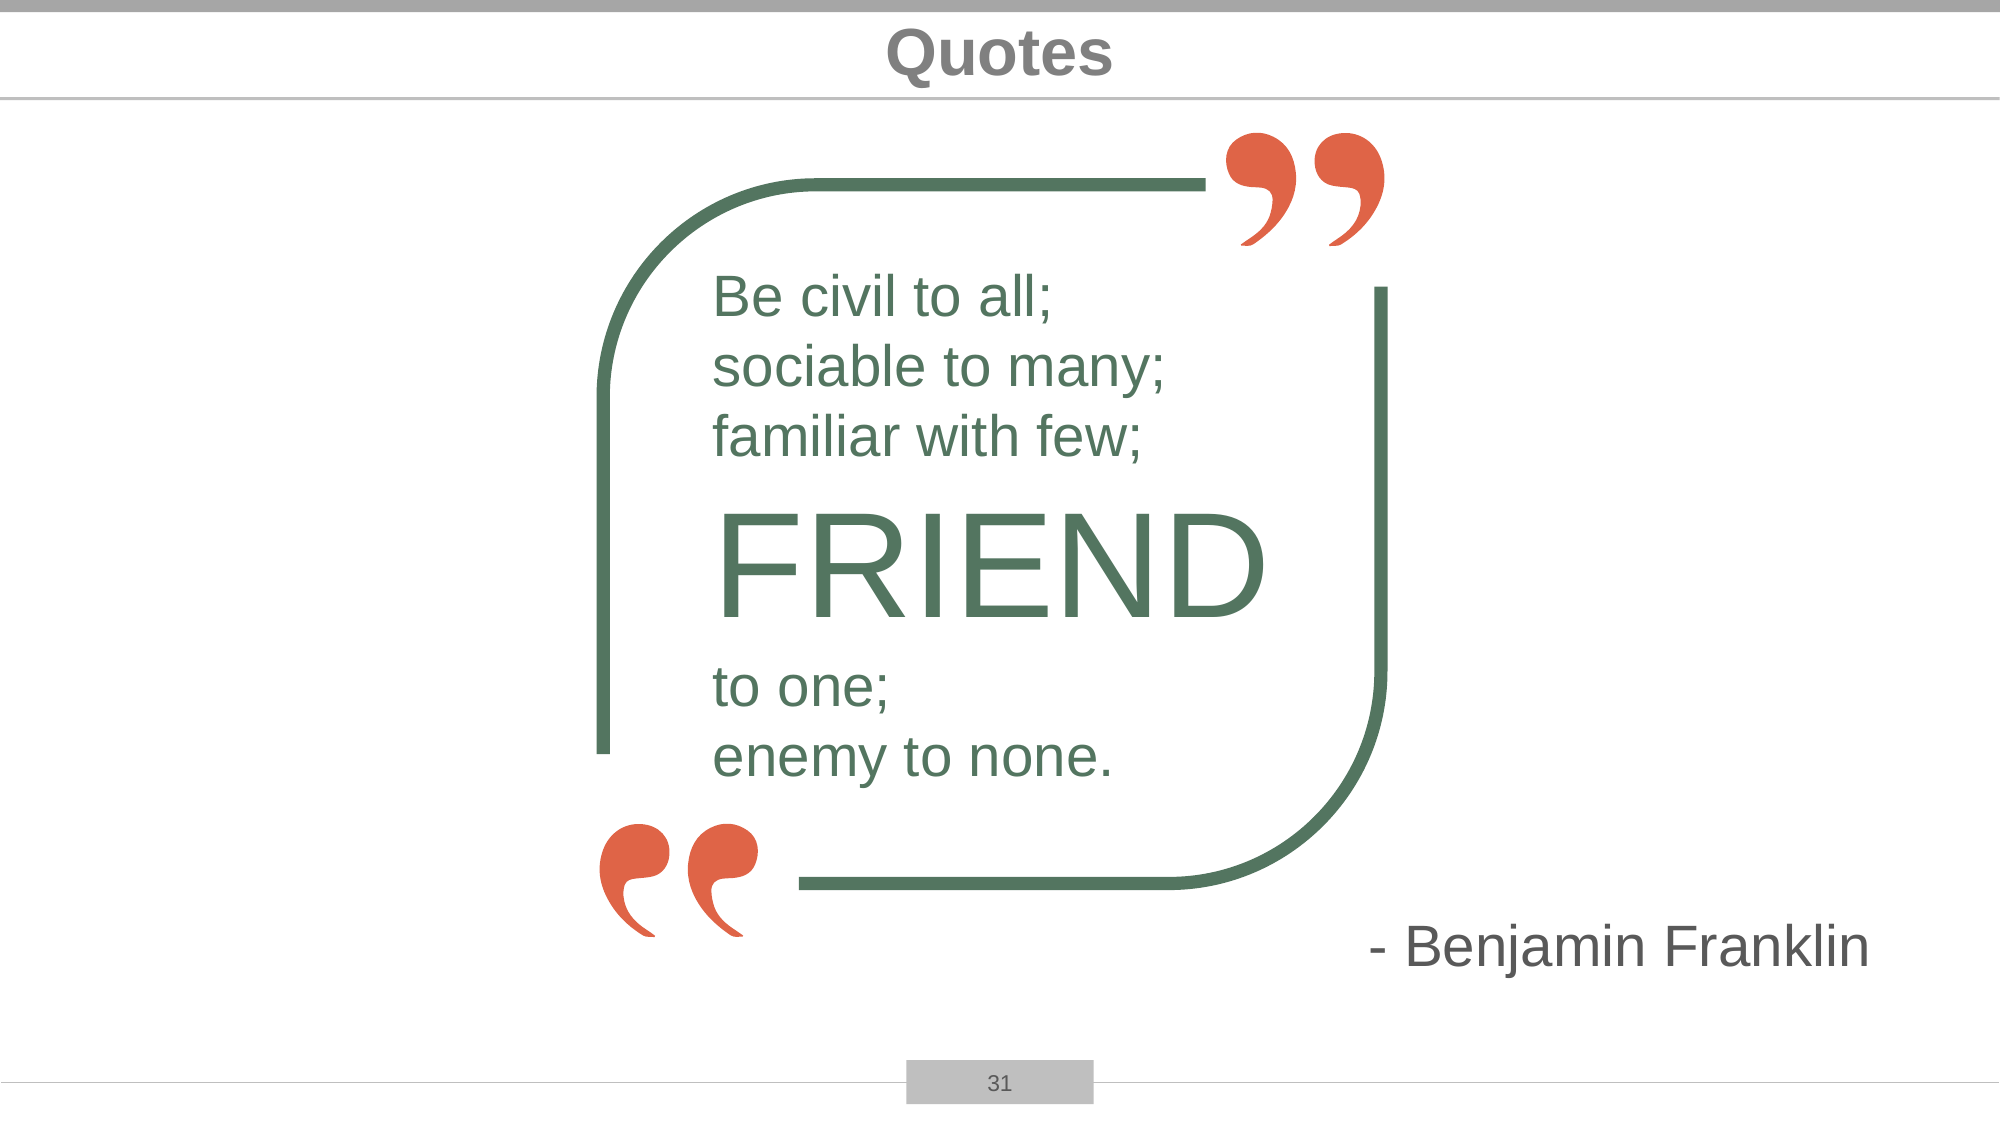

# Quotes

Be civil to all;
sociable to many;
familiar with few;
FRIEND
to one;
enemy to none.
- Benjamin Franklin
31